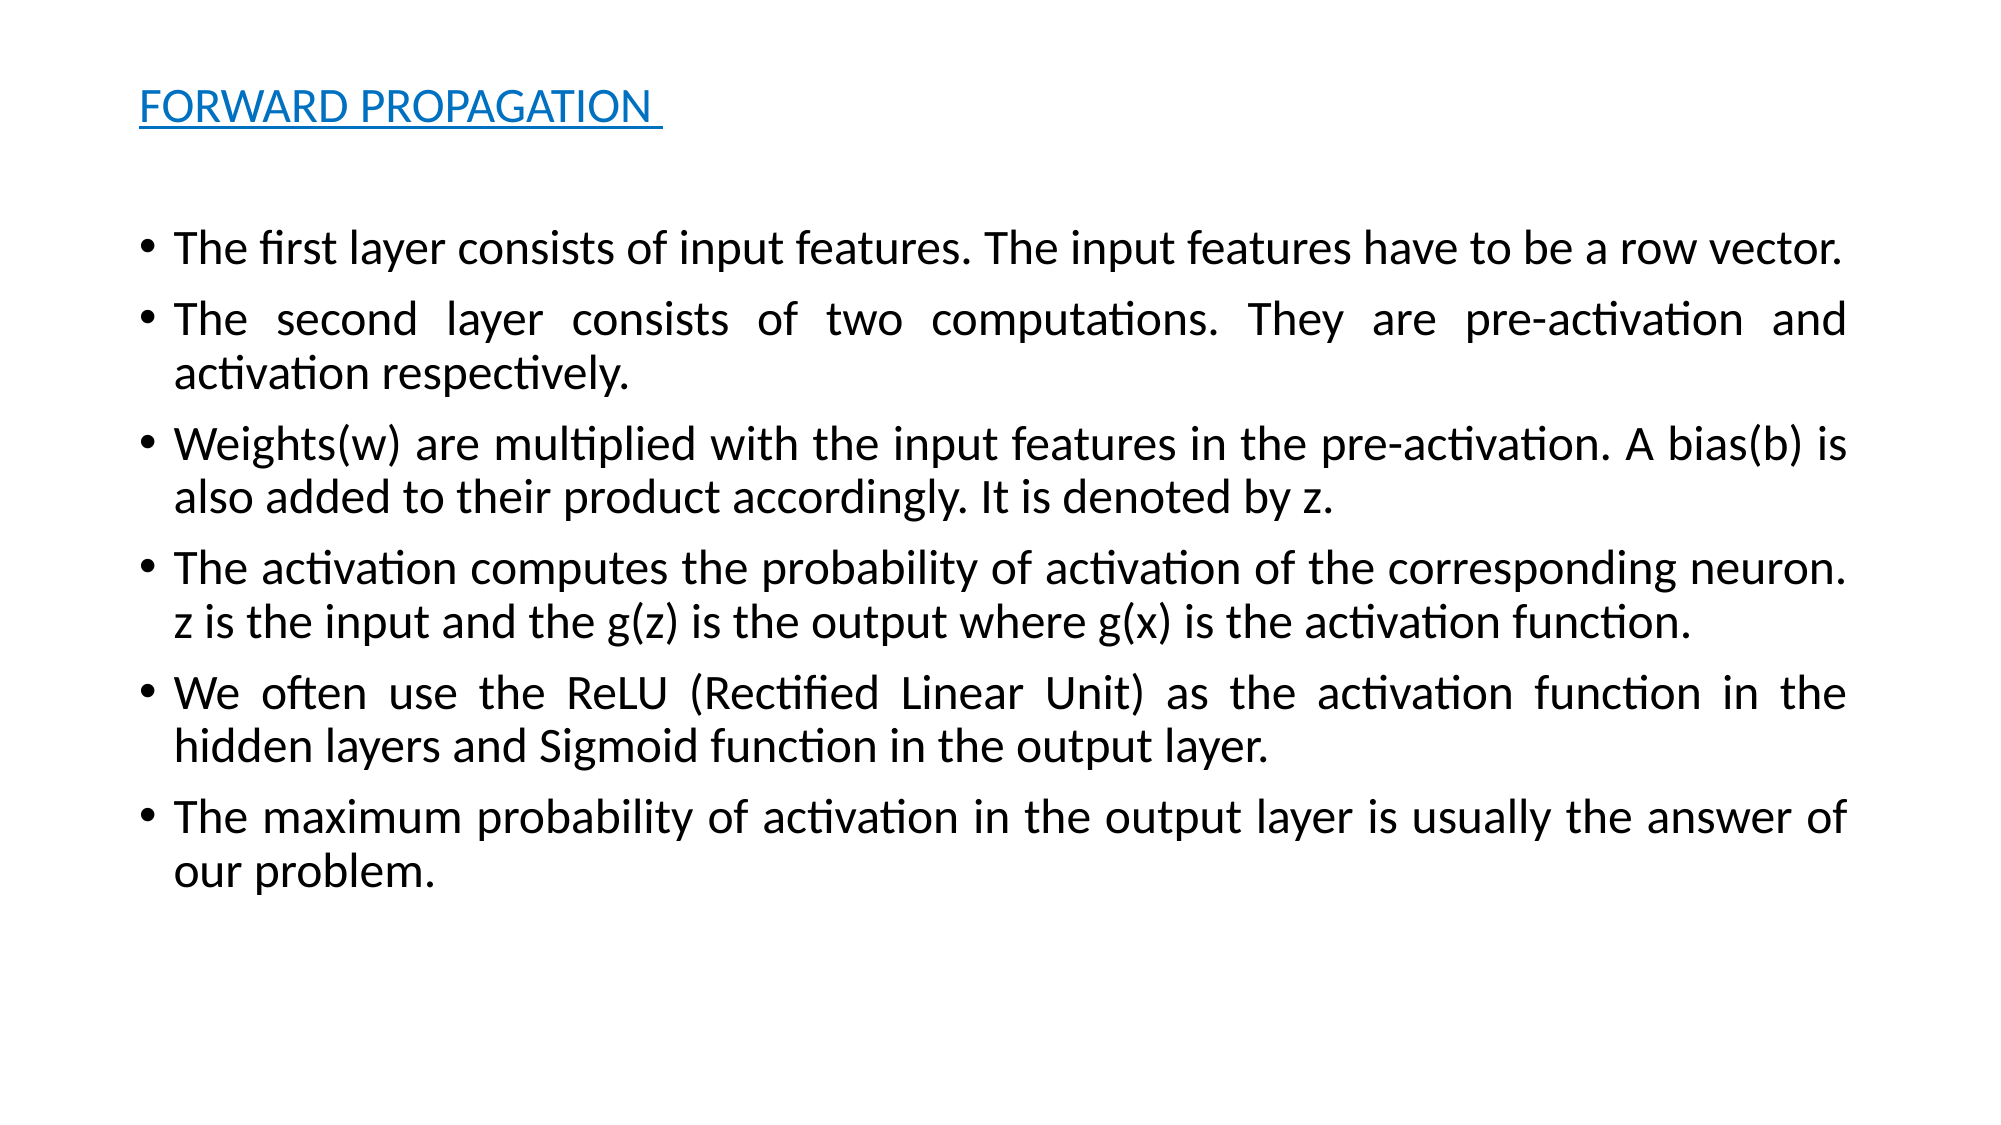

FORWARD PROPAGATION

The first layer consists of input features. The input features have to be a row vector.
The second layer consists of two computations. They are pre-activation and activation respectively.
Weights(w) are multiplied with the input features in the pre-activation. A bias(b) is also added to their product accordingly. It is denoted by z.
The activation computes the probability of activation of the corresponding neuron. z is the input and the g(z) is the output where g(x) is the activation function.
We often use the ReLU (Rectified Linear Unit) as the activation function in the hidden layers and Sigmoid function in the output layer.
The maximum probability of activation in the output layer is usually the answer of our problem.